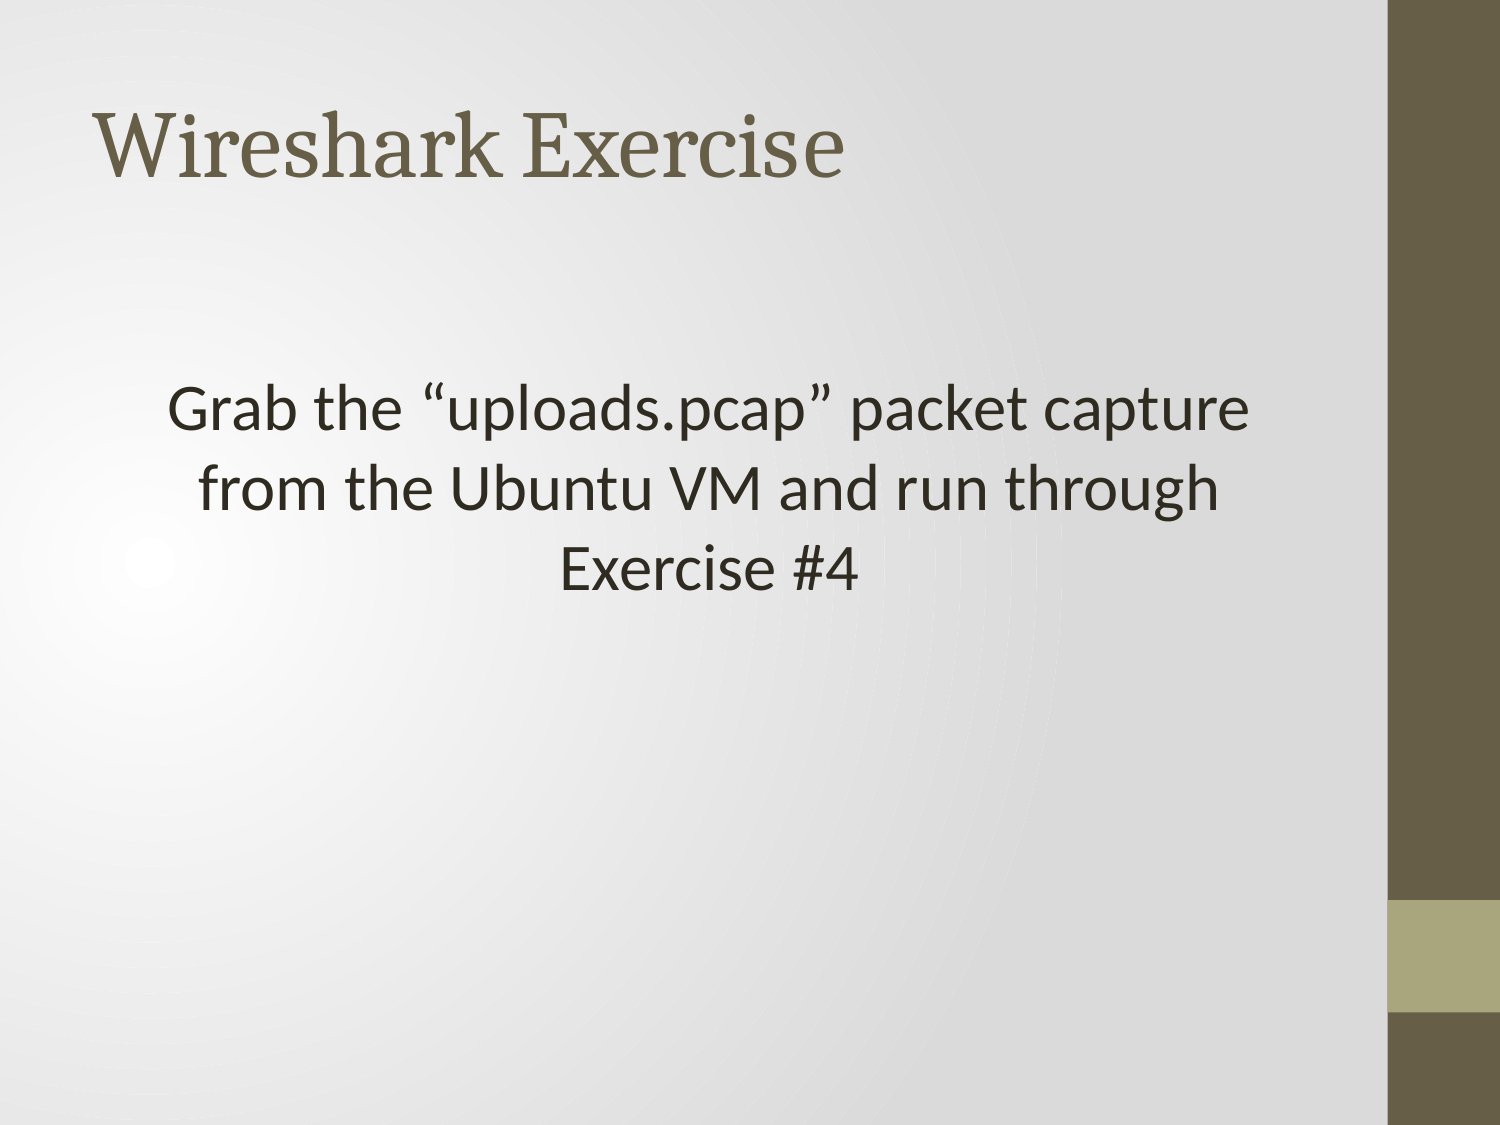

# Wireshark Exercise

Grab the “uploads.pcap” packet capture from the Ubuntu VM and run through Exercise #4